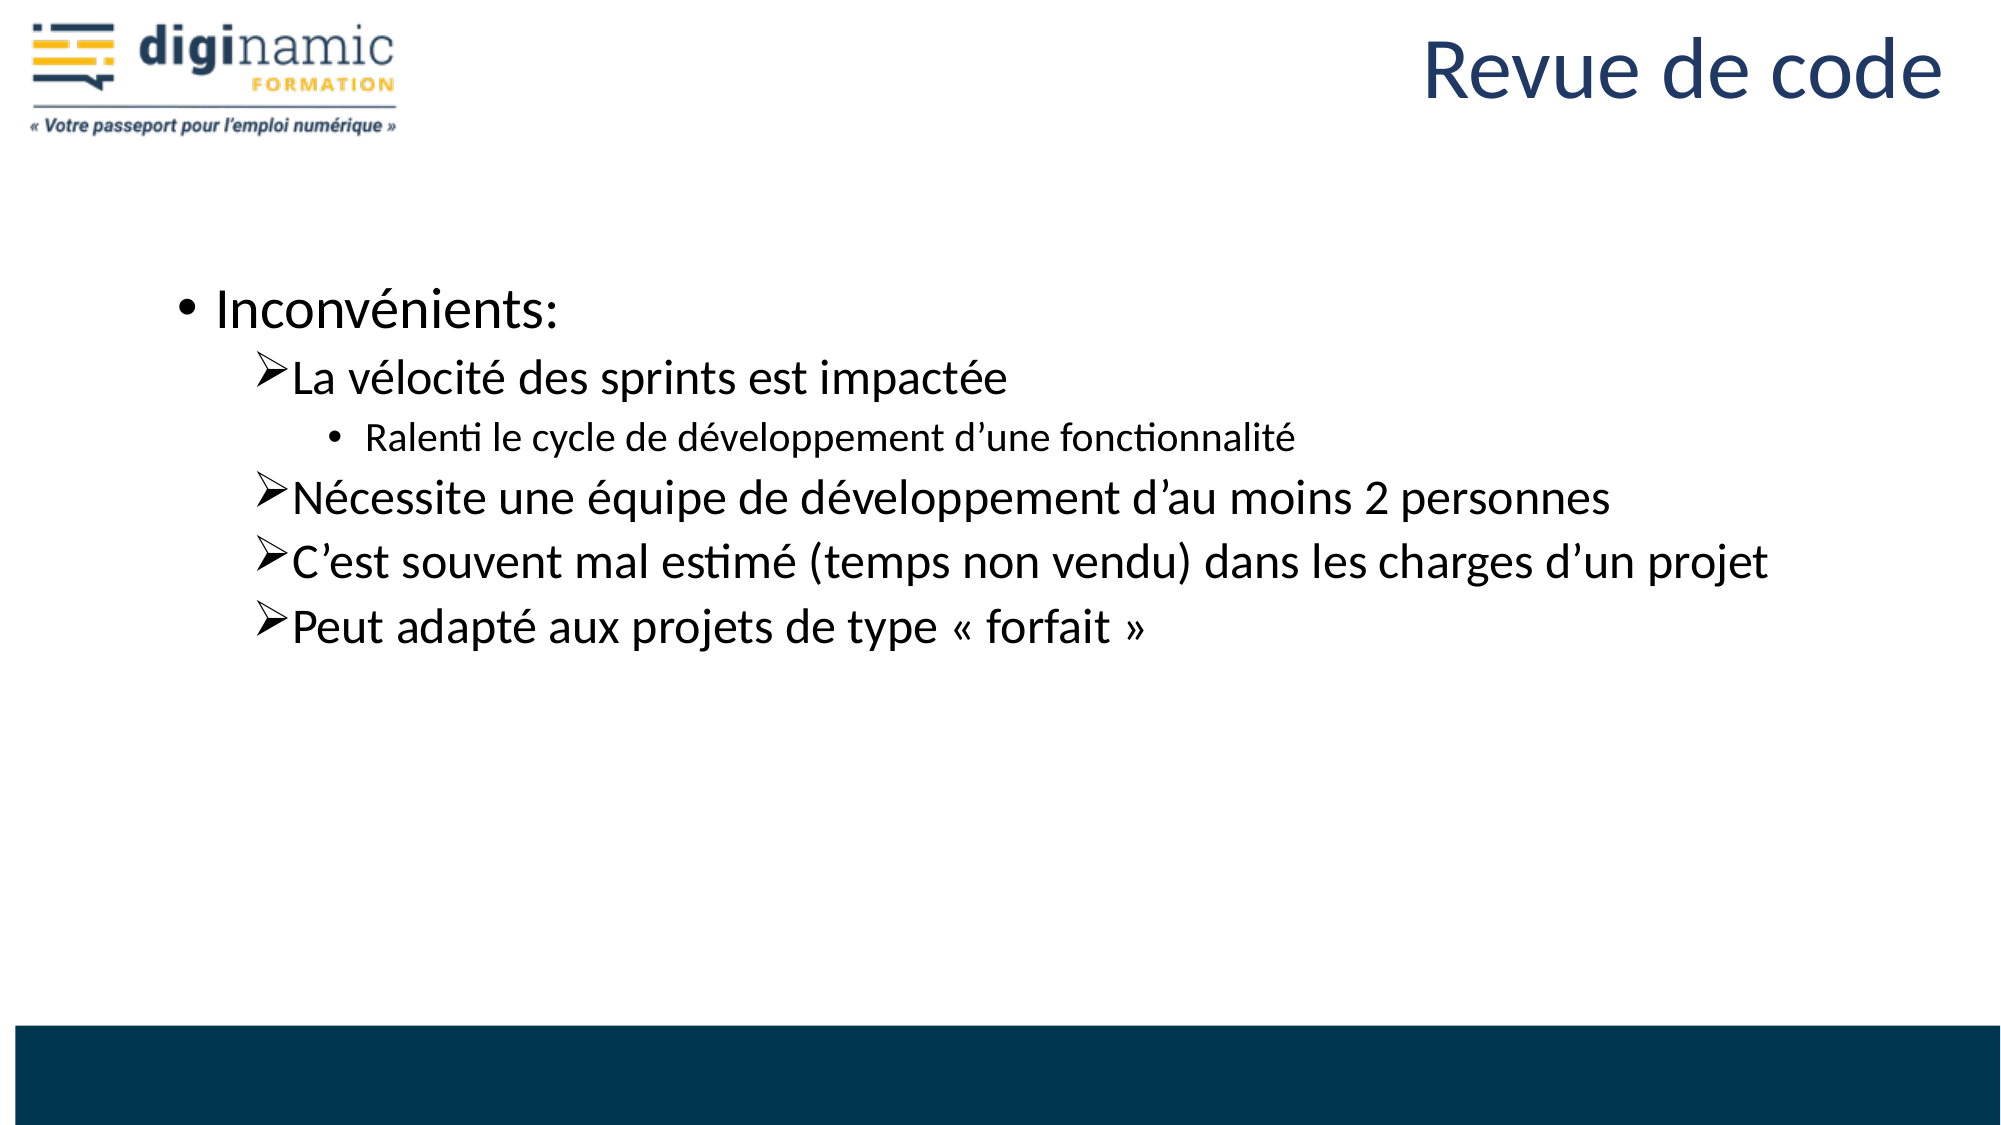

# Revue de code

Inconvénients:
La vélocité des sprints est impactée
Ralenti le cycle de développement d’une fonctionnalité
Nécessite une équipe de développement d’au moins 2 personnes
C’est souvent mal estimé (temps non vendu) dans les charges d’un projet
Peut adapté aux projets de type « forfait »

www.diginamic.fr
31